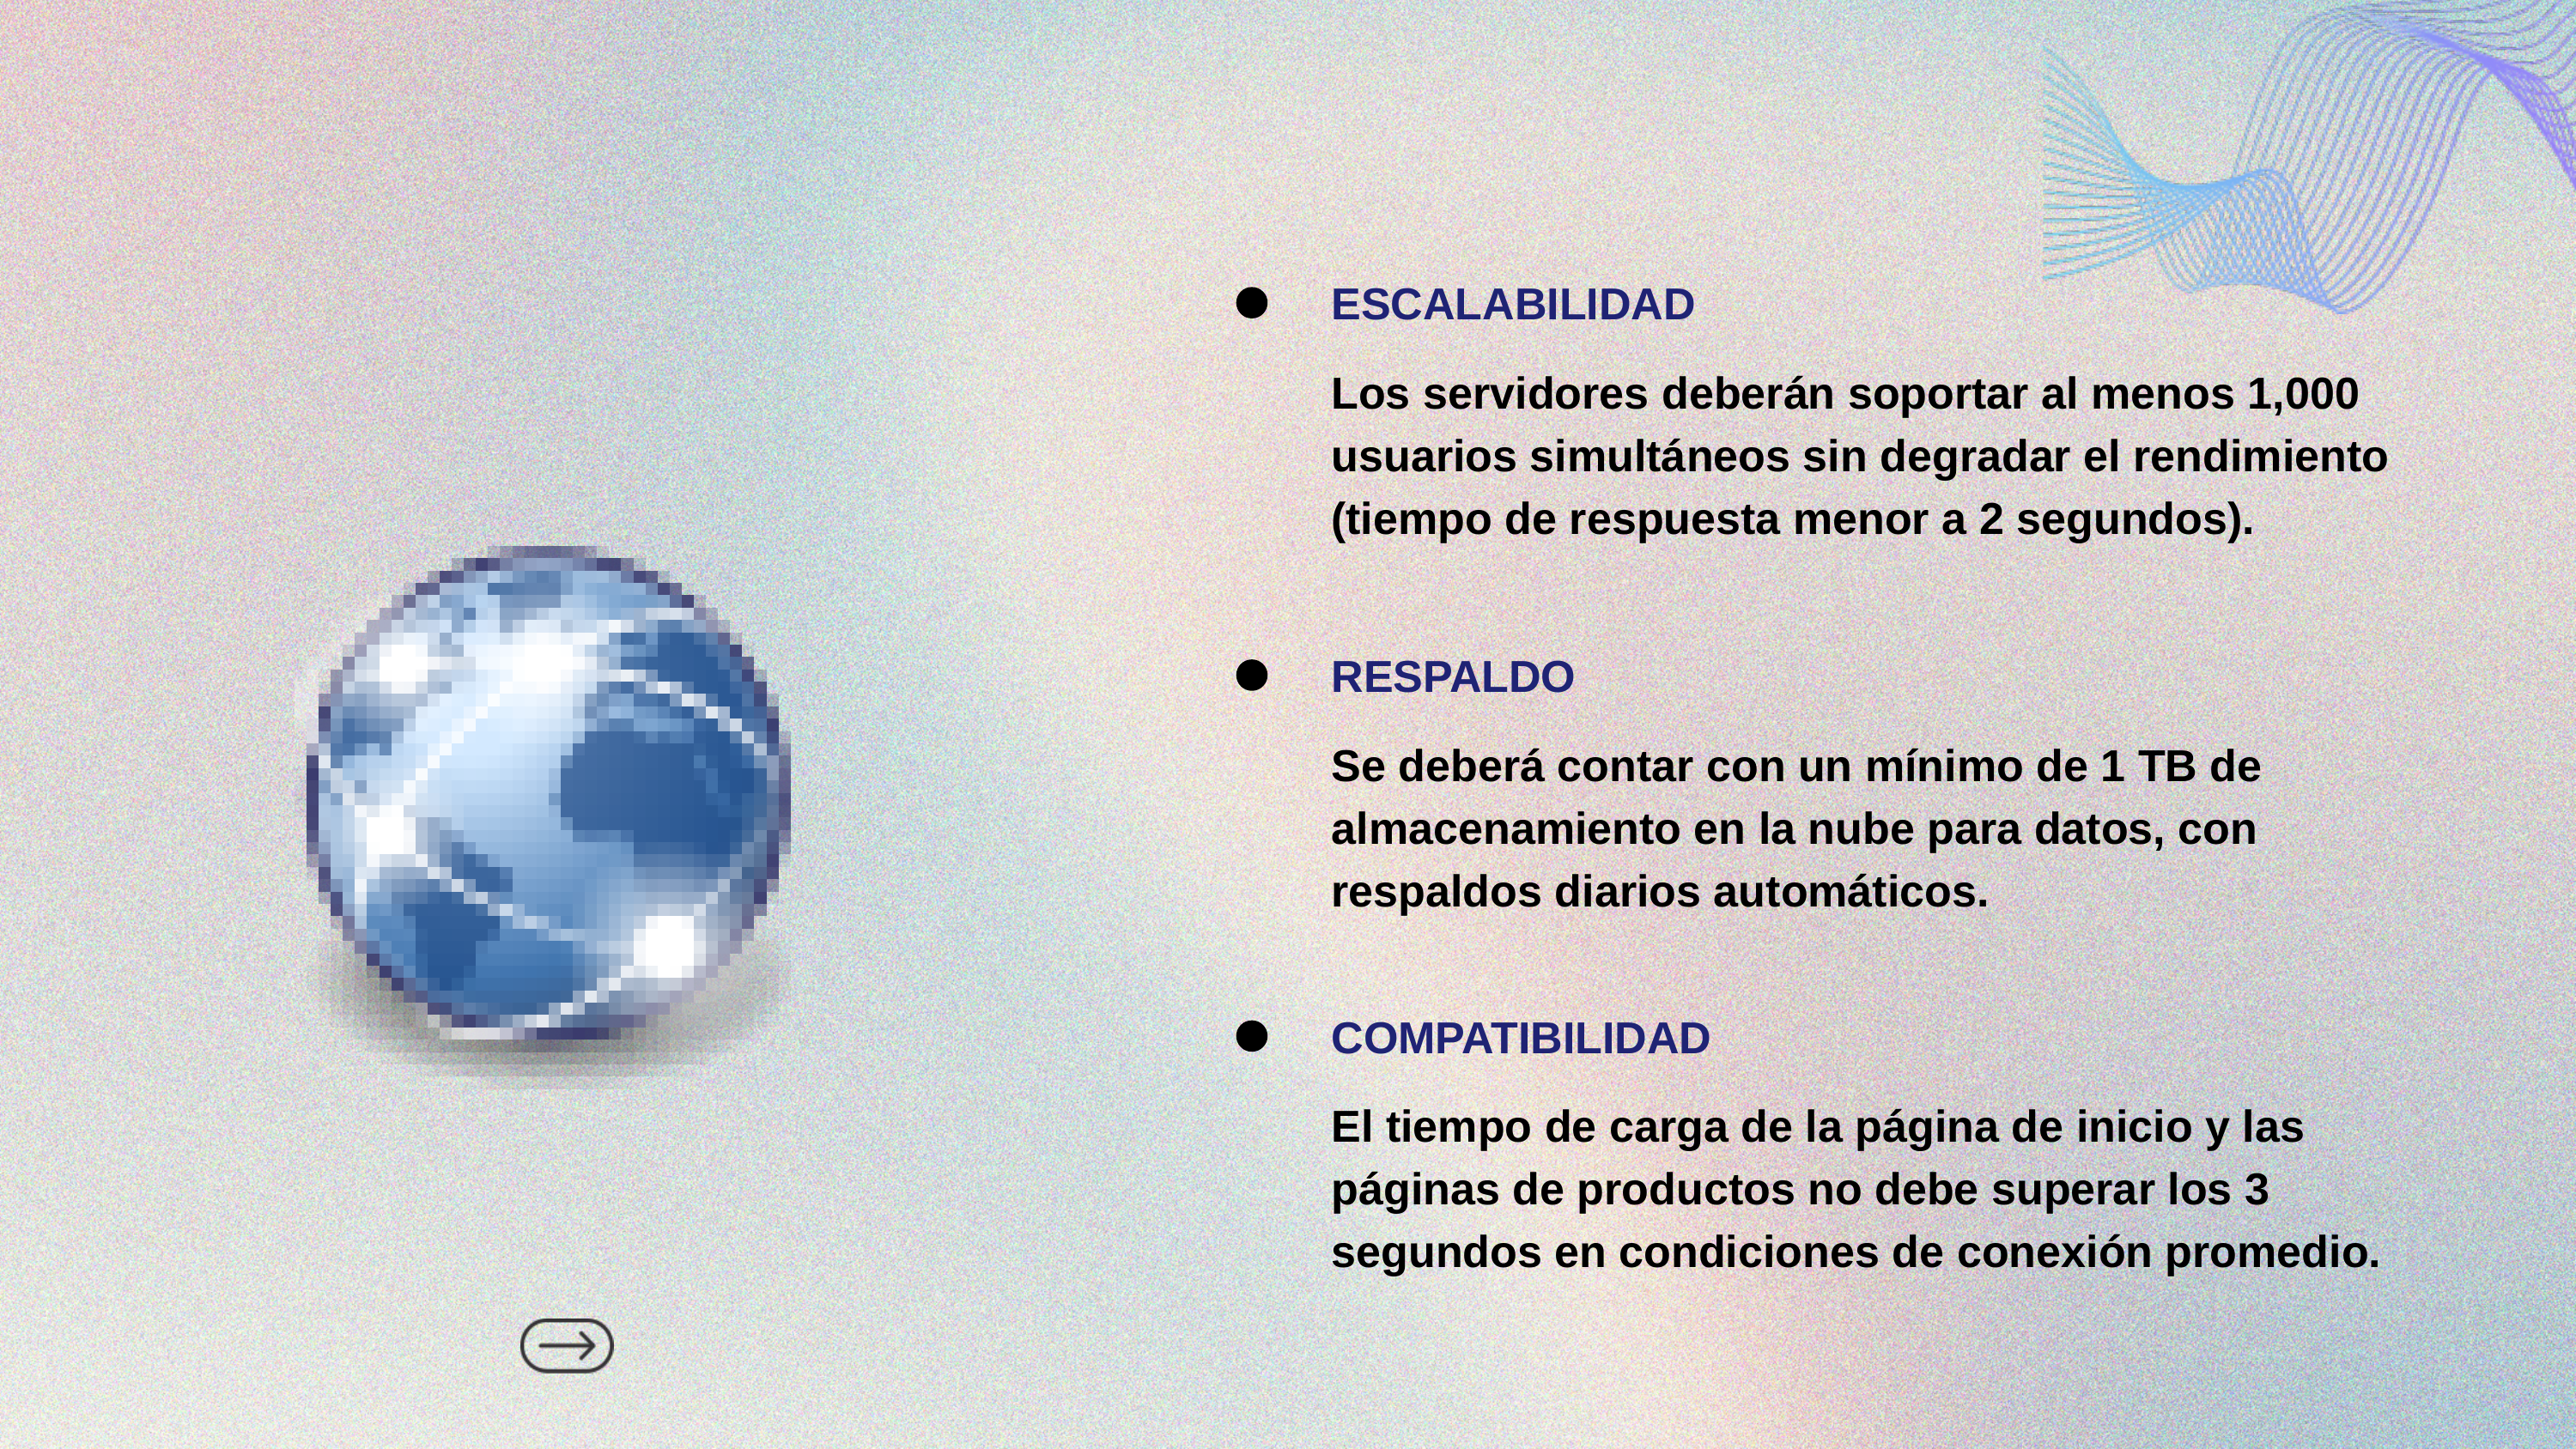

ESCALABILIDAD

Los servidores deberán soportar al menos 1,000 usuarios simultáneos sin degradar el rendimiento (tiempo de respuesta menor a 2 segundos).

RESPALDO

Se deberá contar con un mínimo de 1 TB de almacenamiento en la nube para datos, con respaldos diarios automáticos.
COMPATIBILIDAD

El tiempo de carga de la página de inicio y las páginas de productos no debe superar los 3 segundos en condiciones de conexión promedio.